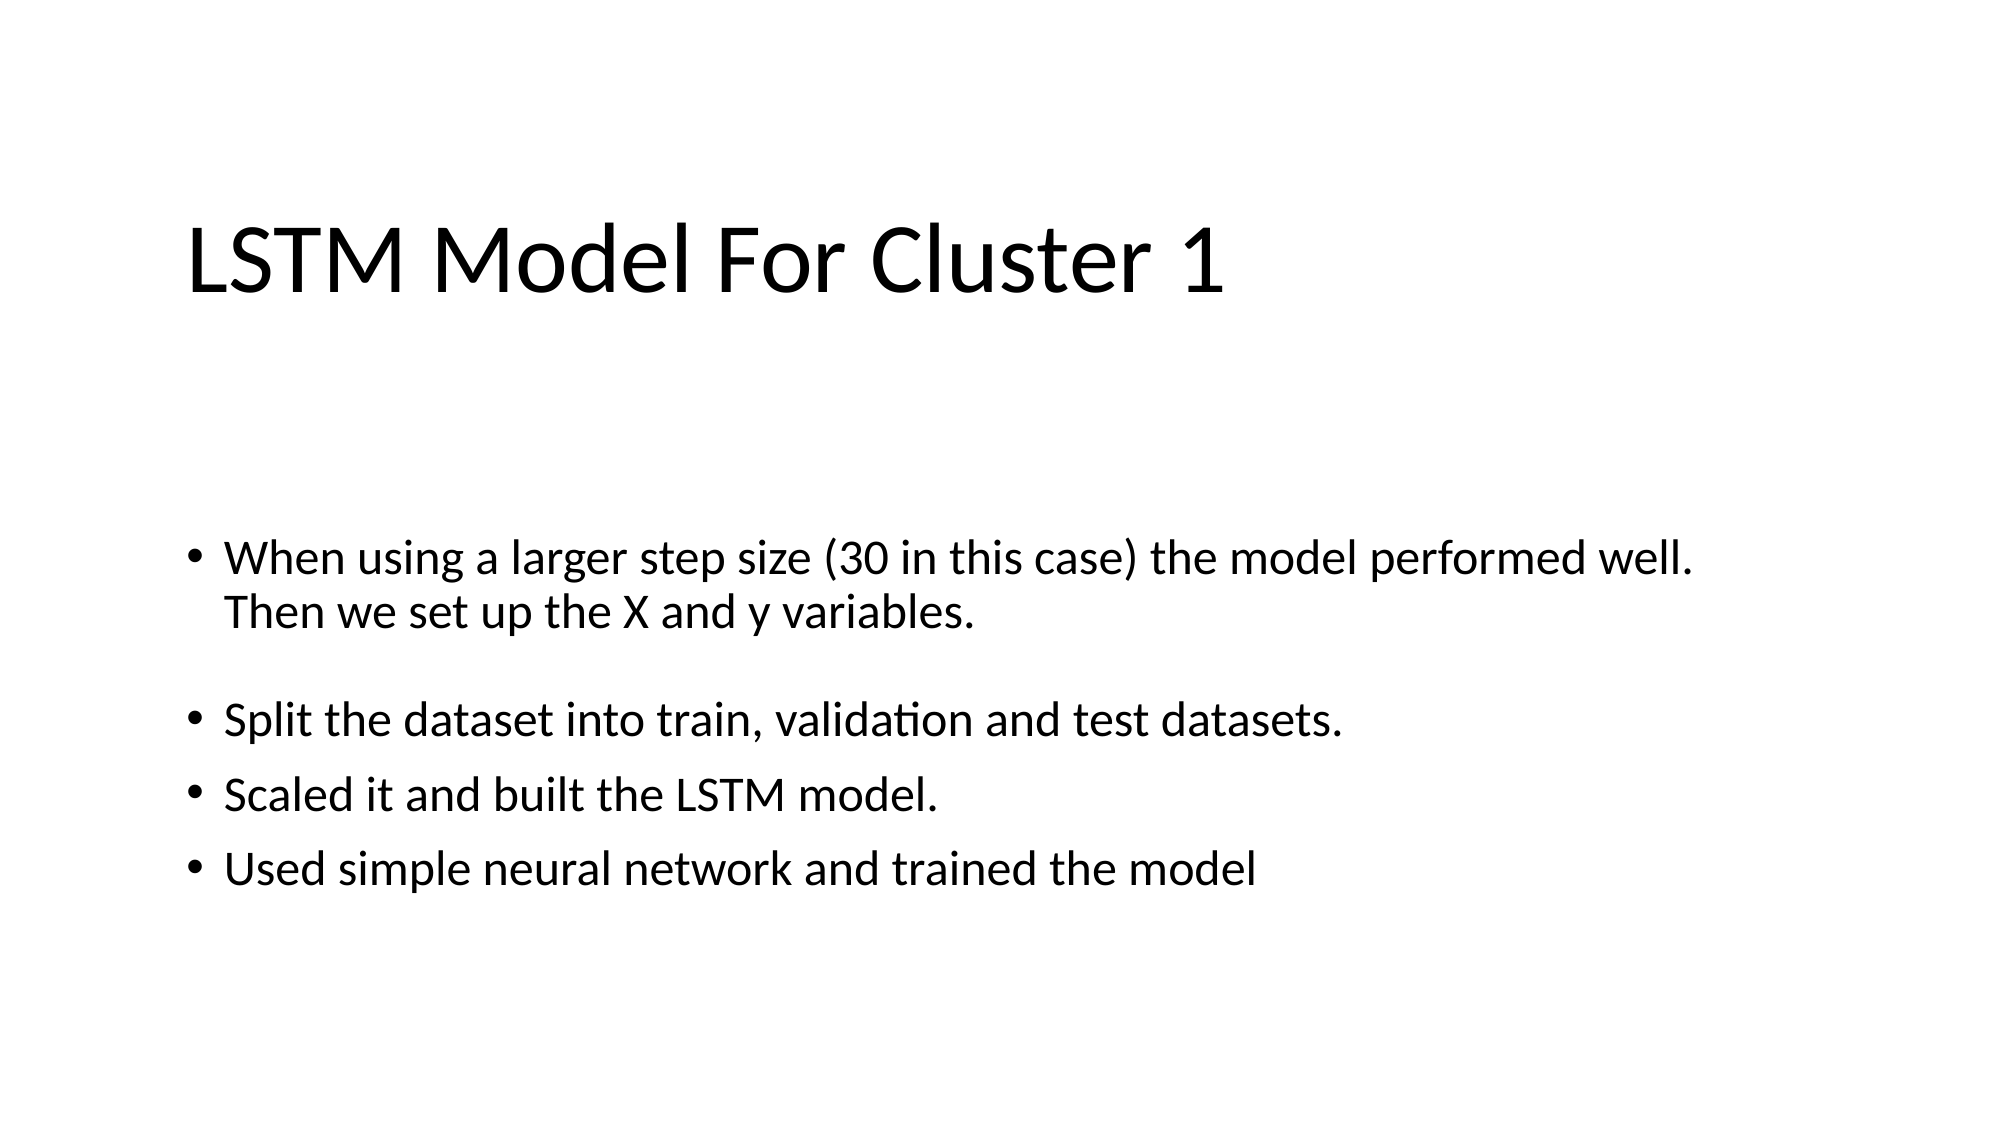

# LSTM Model For Cluster 1
When using a larger step size (30 in this case) the model performed well. Then we set up the X and y variables.

Split the dataset into train, validation and test datasets.
Scaled it and built the LSTM model.
Used simple neural network and trained the model